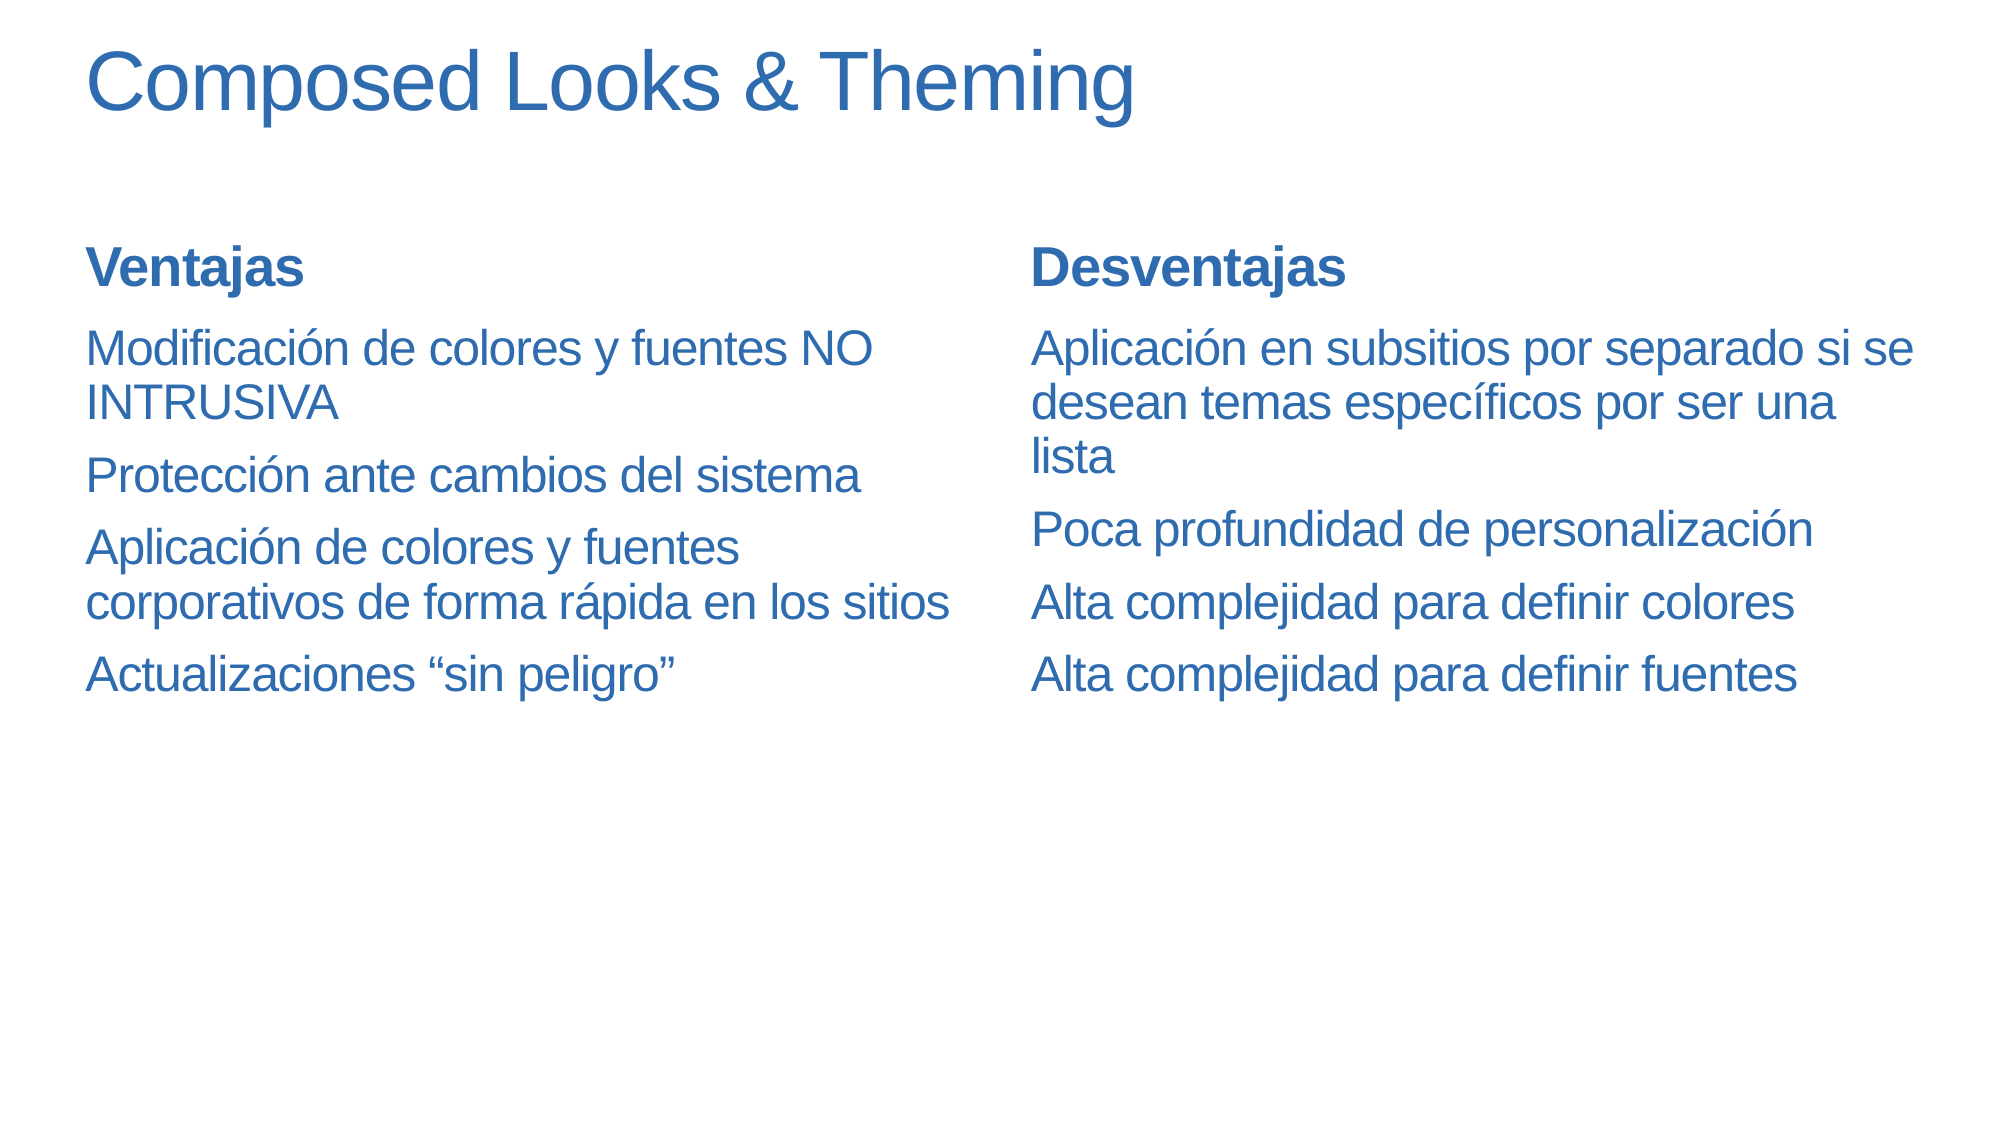

# Composed Looks & Theming
Ventajas
Desventajas
Modificación de colores y fuentes NO INTRUSIVA
Protección ante cambios del sistema
Aplicación de colores y fuentes corporativos de forma rápida en los sitios
Actualizaciones “sin peligro”
Aplicación en subsitios por separado si se desean temas específicos por ser una lista
Poca profundidad de personalización
Alta complejidad para definir colores
Alta complejidad para definir fuentes